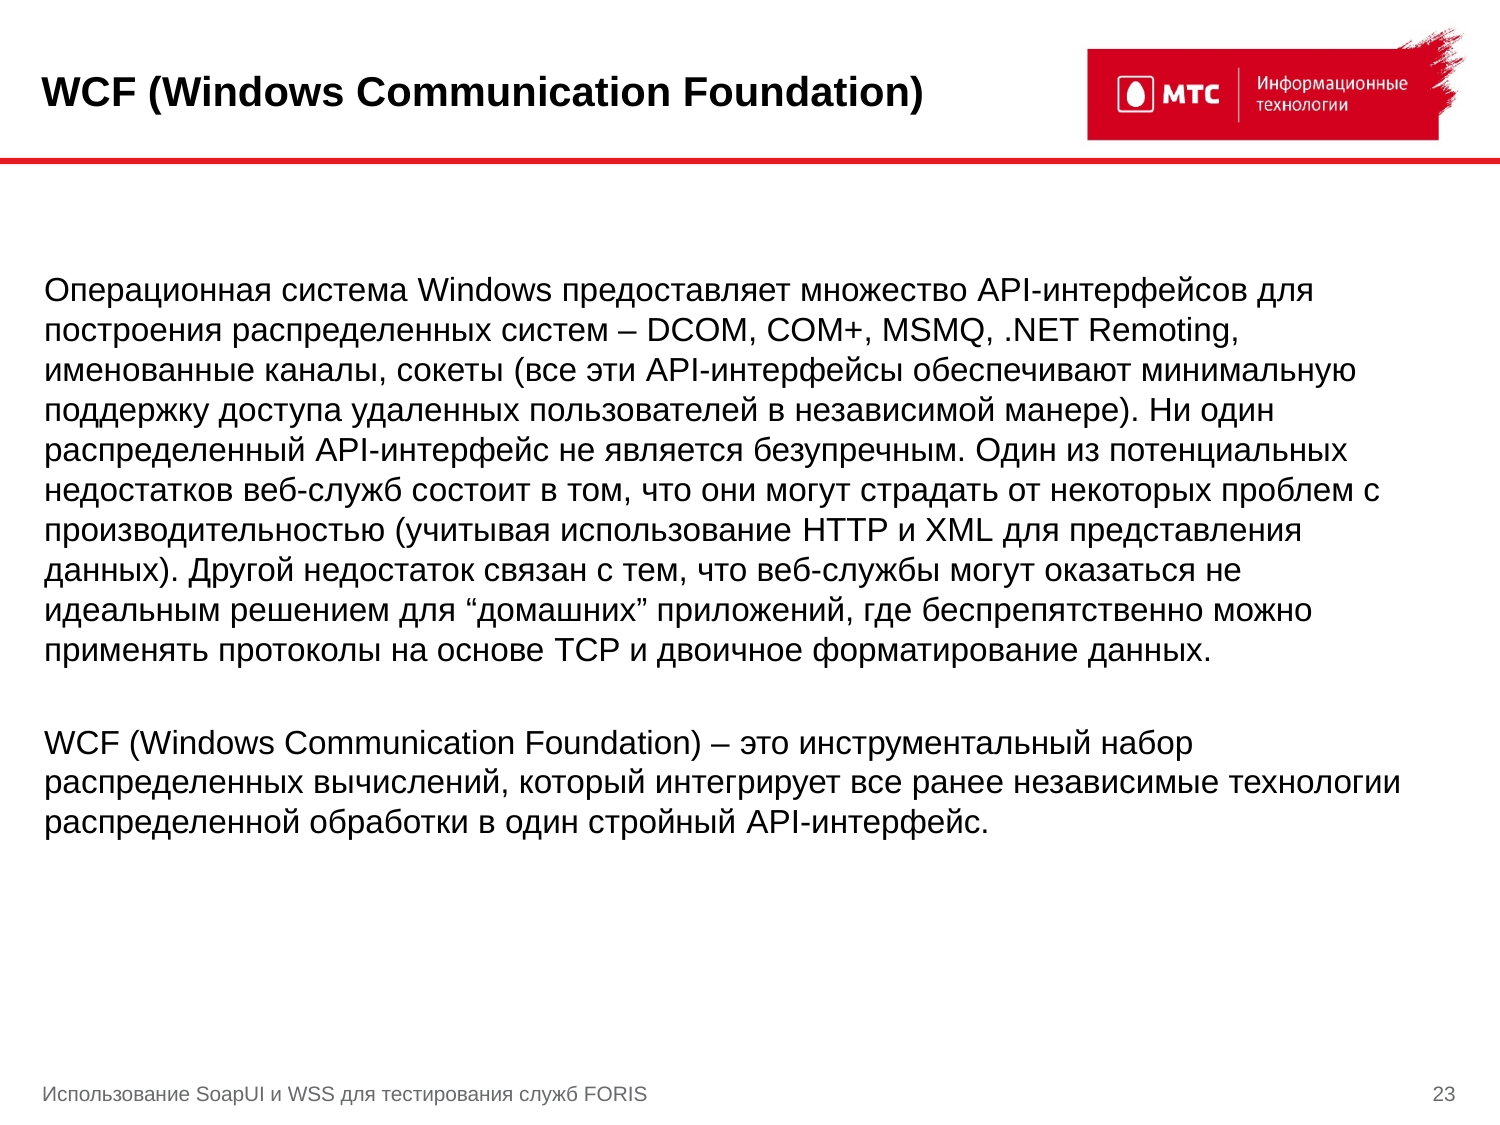

# WCF (Windows Communication Foundation)
Операционная система Windows предоставляет множество API-интерфейсов для построения распределенных систем – DCOM, COM+, MSMQ, .NET Remoting, именованные каналы, сокеты (все эти API-интерфейсы обеспечивают минимальную поддержку доступа удаленных пользователей в независимой манере). Ни один распределенный API-интерфейс не является безупречным. Один из потенциальных недостатков веб-служб состоит в том, что они могут страдать от некоторых проблем с производительностью (учитывая использование HTTP и XML для представления данных). Другой недостаток связан с тем, что веб-службы могут оказаться не идеальным решением для “домашних” приложений, где беспрепятственно можно применять протоколы на основе TCP и двоичное форматирование данных.

WCF (Windows Communication Foundation) – это инструментальный набор распределенных вычислений, который интегрирует все ранее независимые технологии распределенной обработки в один стройный API-интерфейс.
Использование SoapUI и WSS для тестирования служб FORIS
23